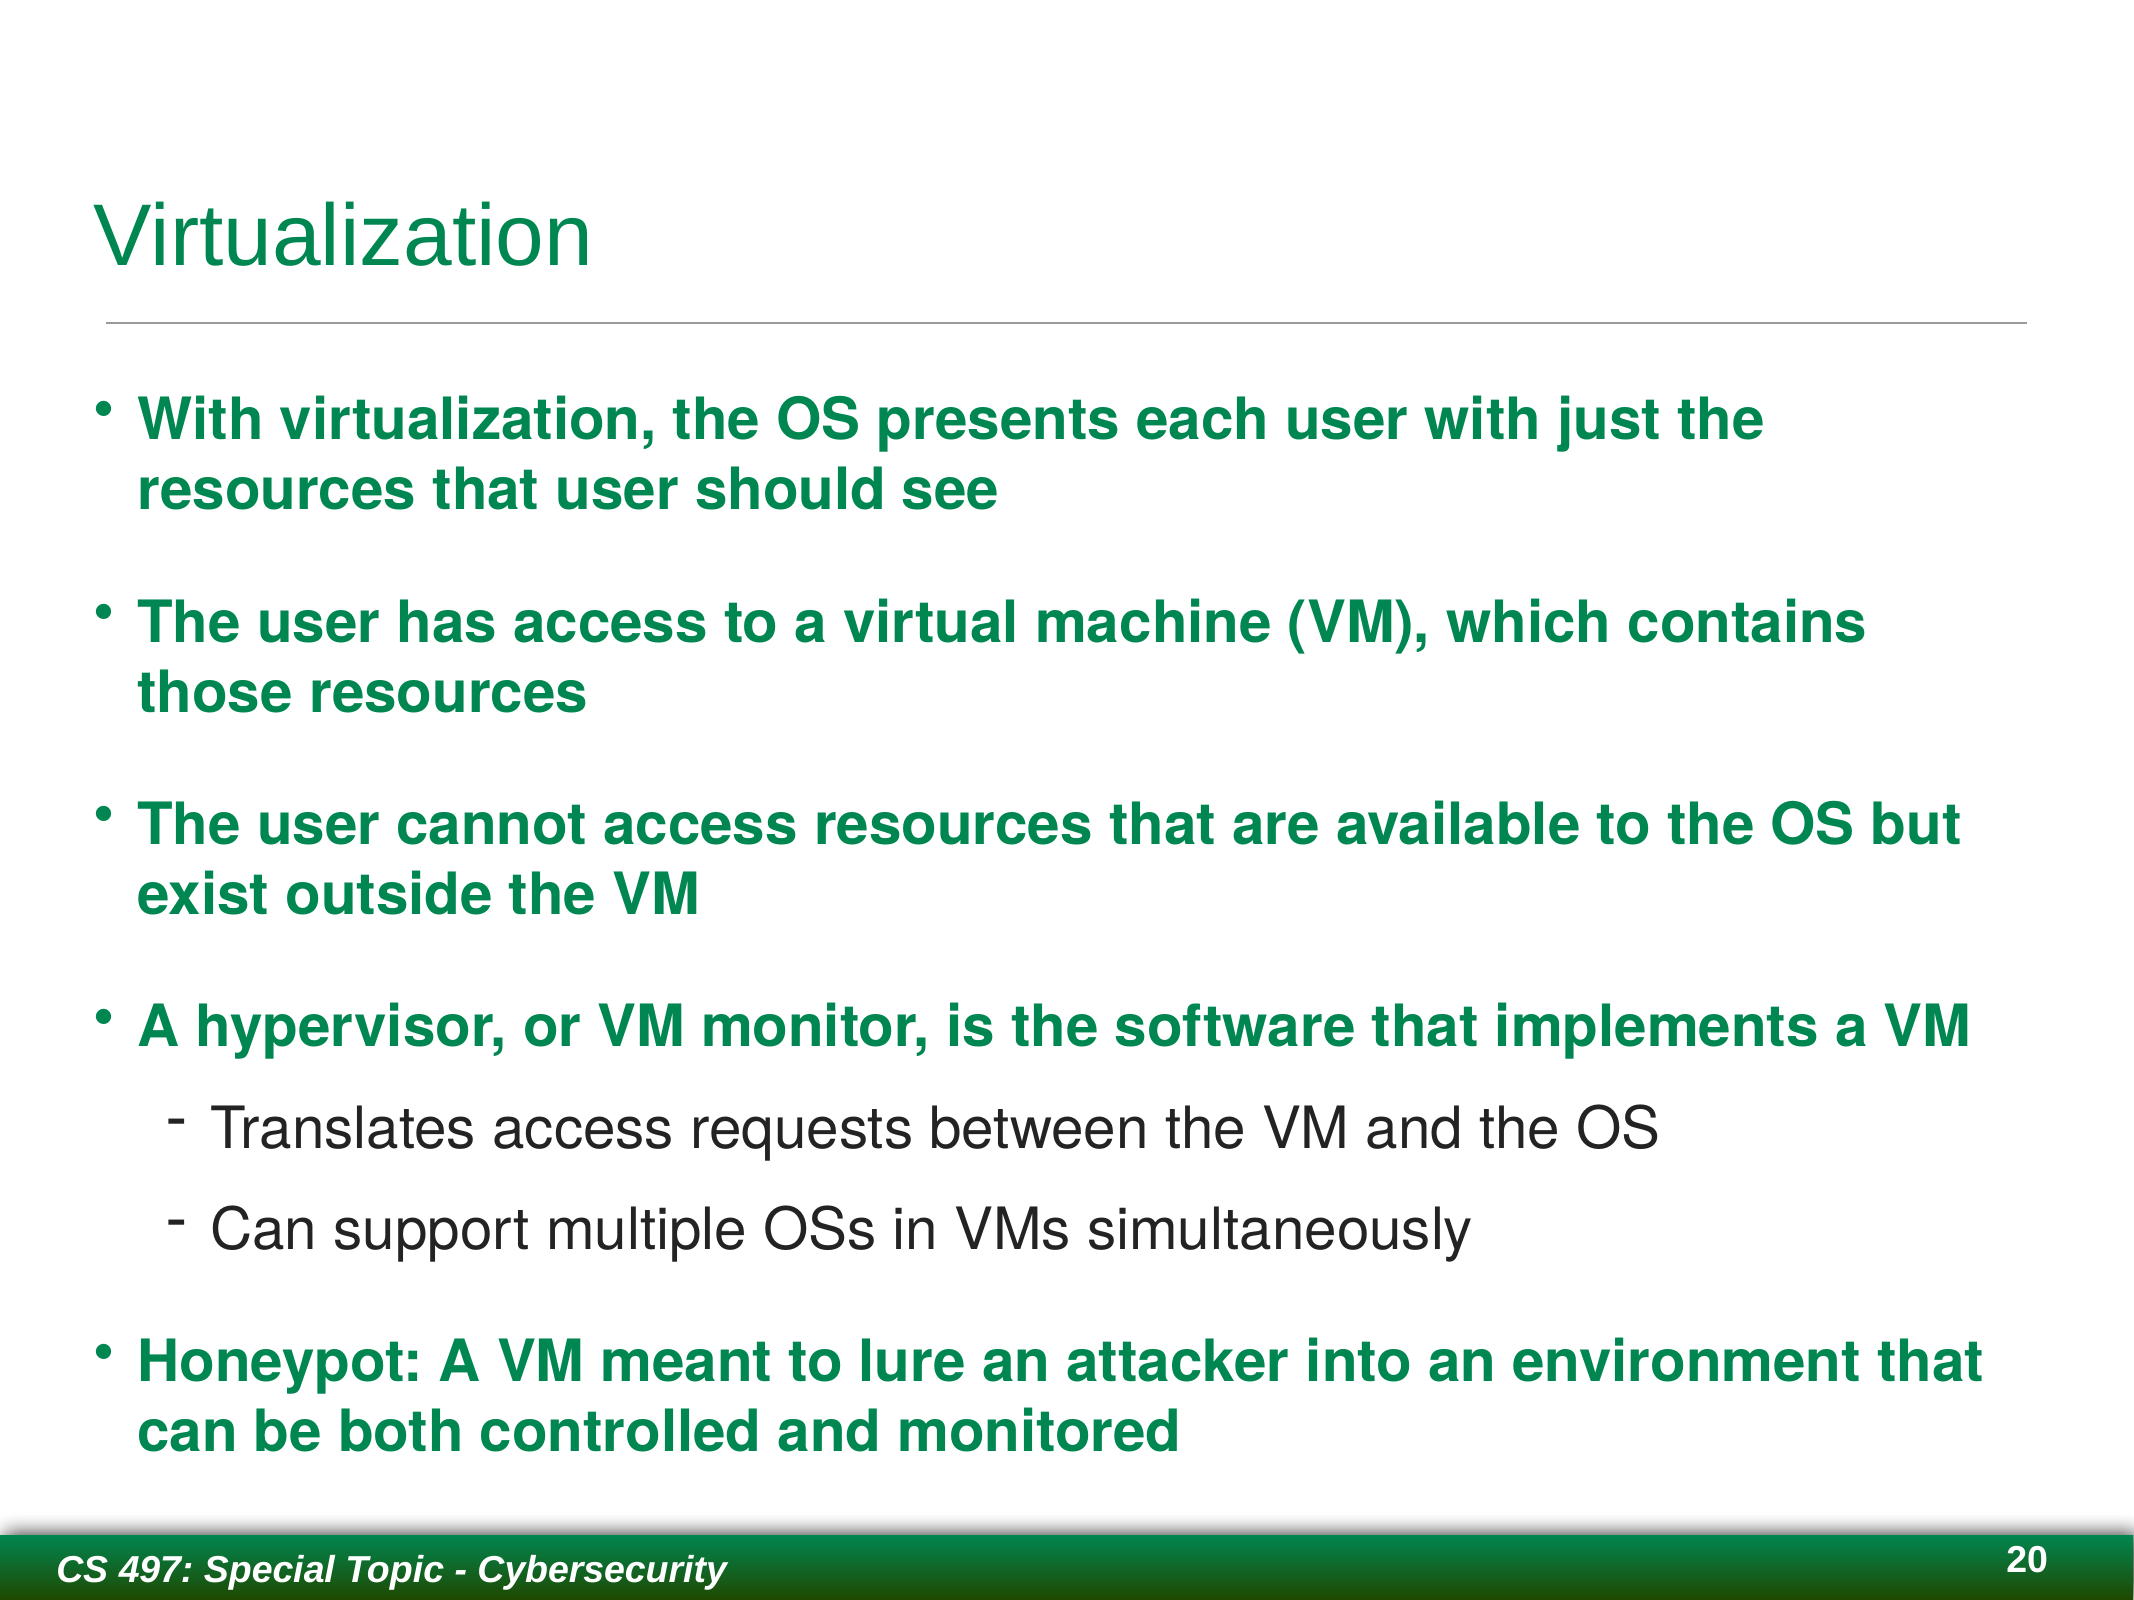

# Virtualization
With virtualization, the OS presents each user with just the resources that user should see
The user has access to a virtual machine (VM), which contains those resources
The user cannot access resources that are available to the OS but exist outside the VM
A hypervisor, or VM monitor, is the software that implements a VM
Translates access requests between the VM and the OS
Can support multiple OSs in VMs simultaneously
Honeypot: A VM meant to lure an attacker into an environment that can be both controlled and monitored
20